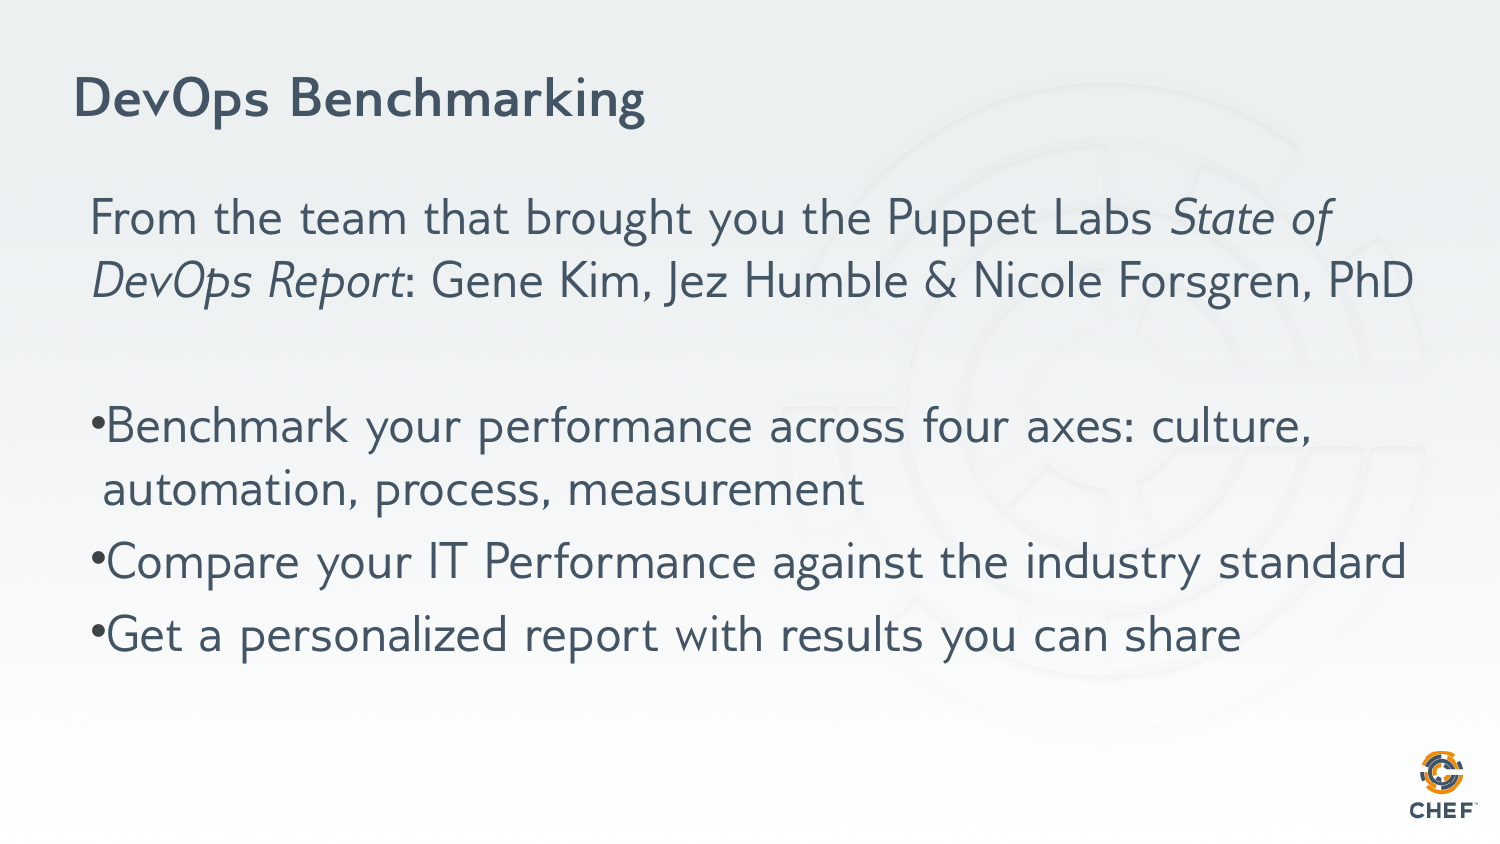

# DevOps Benchmarking
From the team that brought you the Puppet Labs State of DevOps Report: Gene Kim, Jez Humble & Nicole Forsgren, PhD

Benchmark your performance across four axes: culture, automation, process, measurement
Compare your IT Performance against the industry standard
Get a personalized report with results you can share